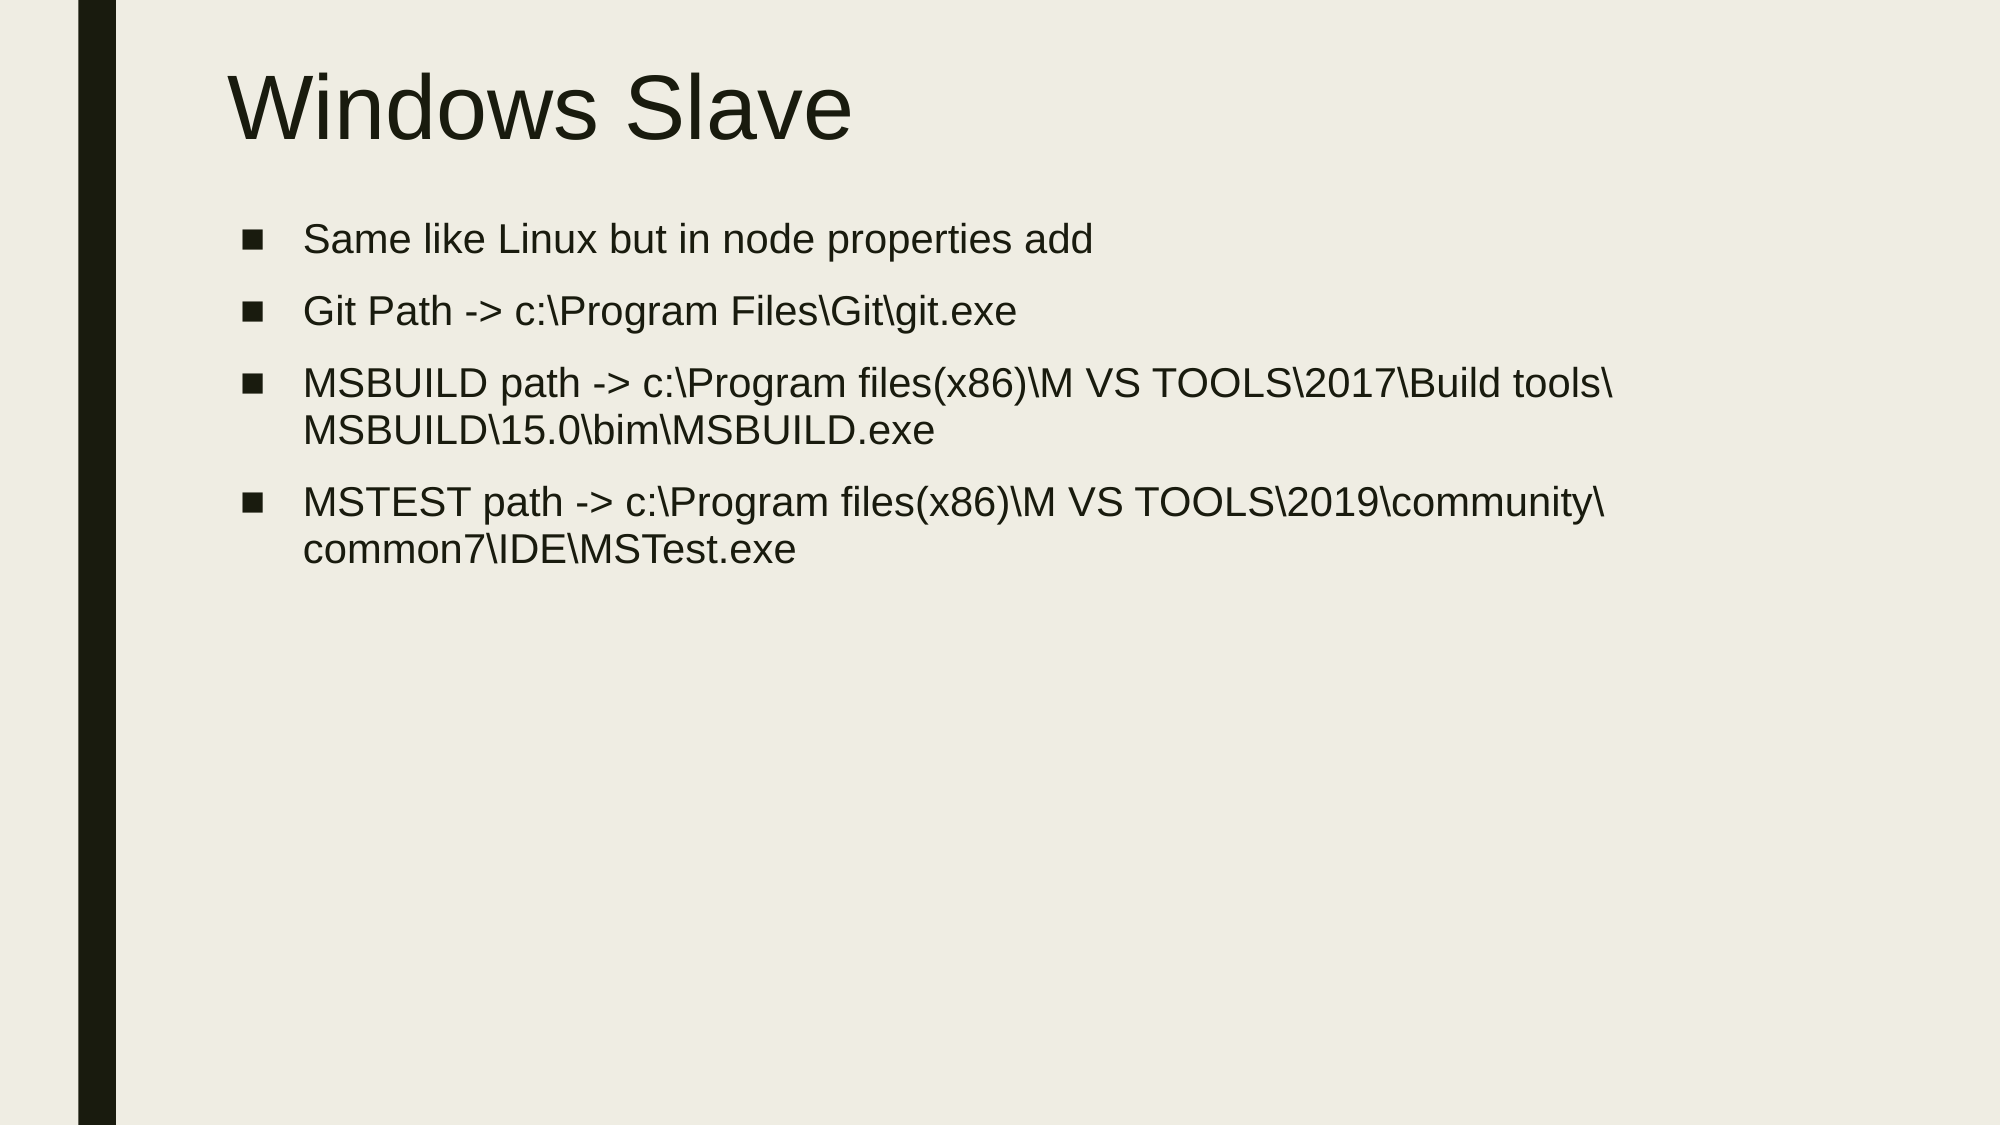

# Windows Slave
Same like Linux but in node properties add
Git Path -> c:\Program Files\Git\git.exe
MSBUILD path -> c:\Program files(x86)\M VS TOOLS\2017\Build tools\MSBUILD\15.0\bim\MSBUILD.exe
MSTEST path -> c:\Program files(x86)\M VS TOOLS\2019\community\common7\IDE\MSTest.exe